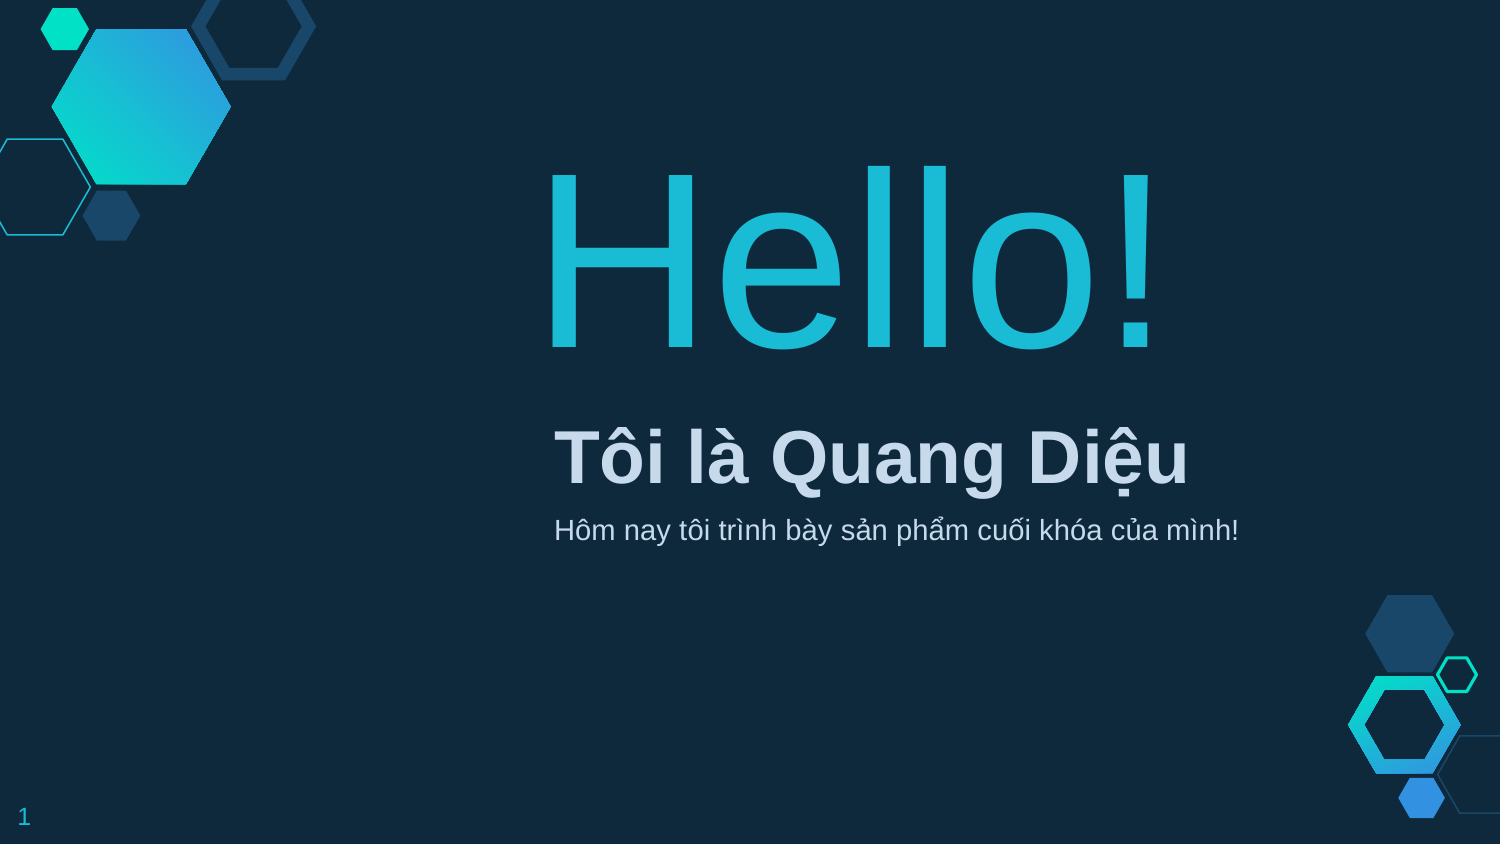

Hello!
Tôi là Quang Diệu
Hôm nay tôi trình bày sản phẩm cuối khóa của mình!
1